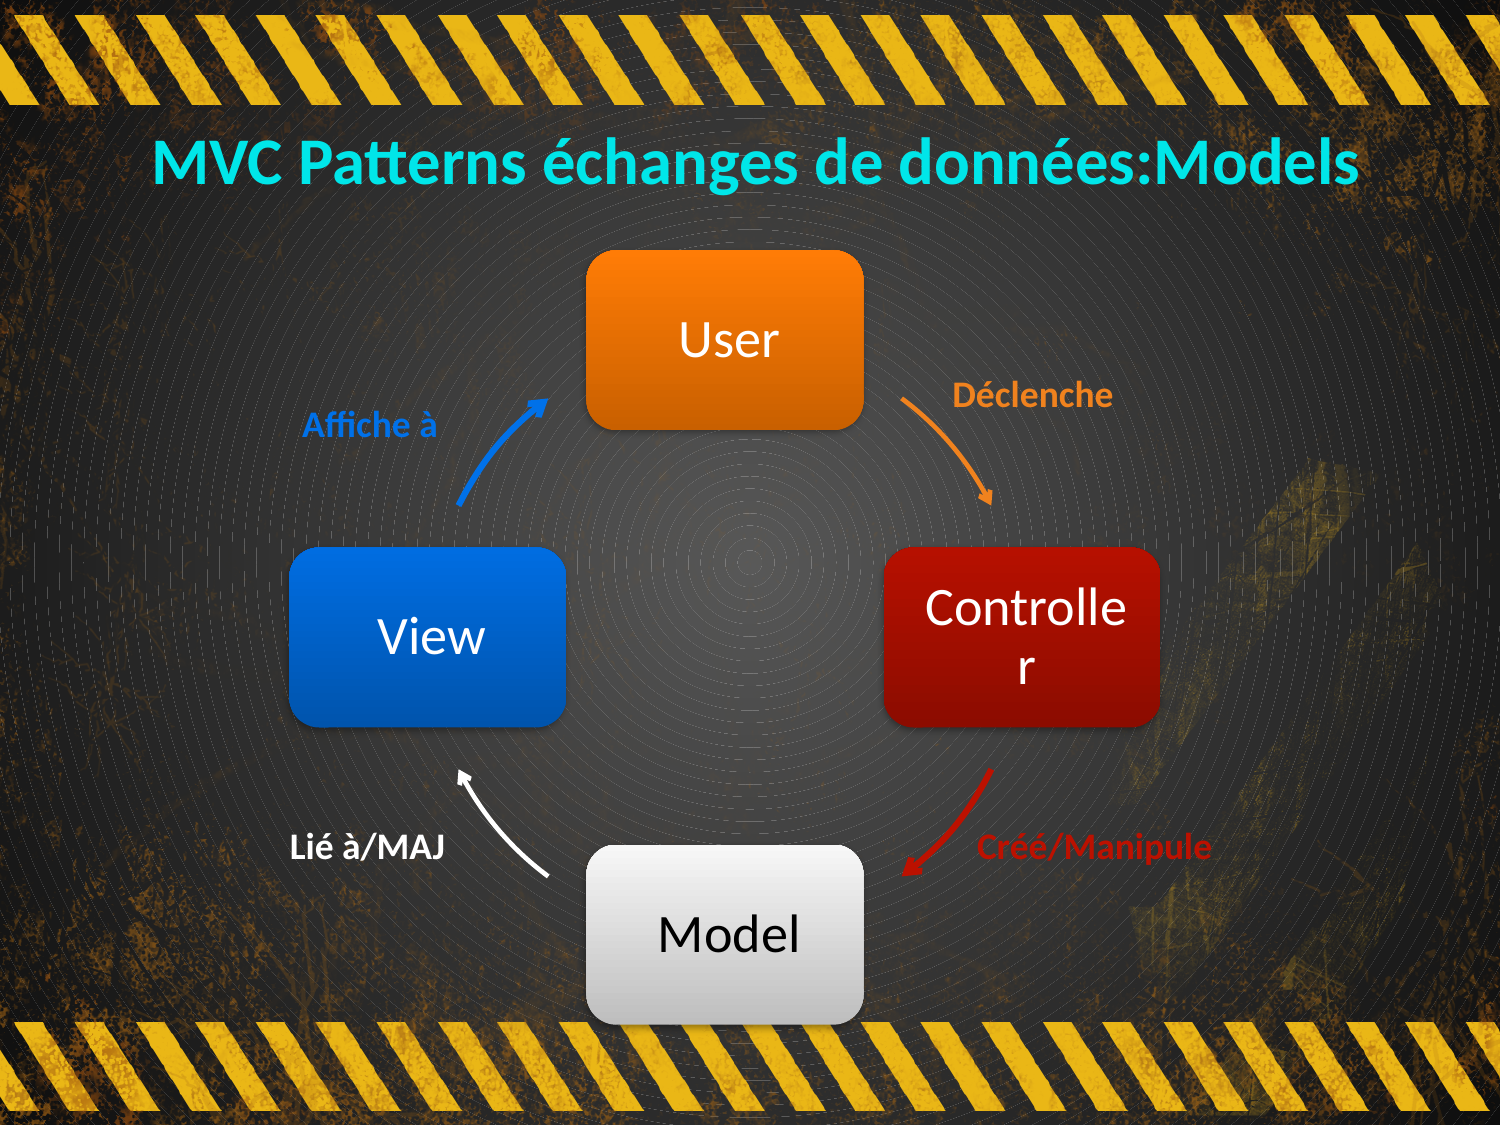

# MVC Patterns échanges de données:Models
User
Controller
Model
View
Déclenche
Affiche à
Créé/Manipule
Lié à/MAJ